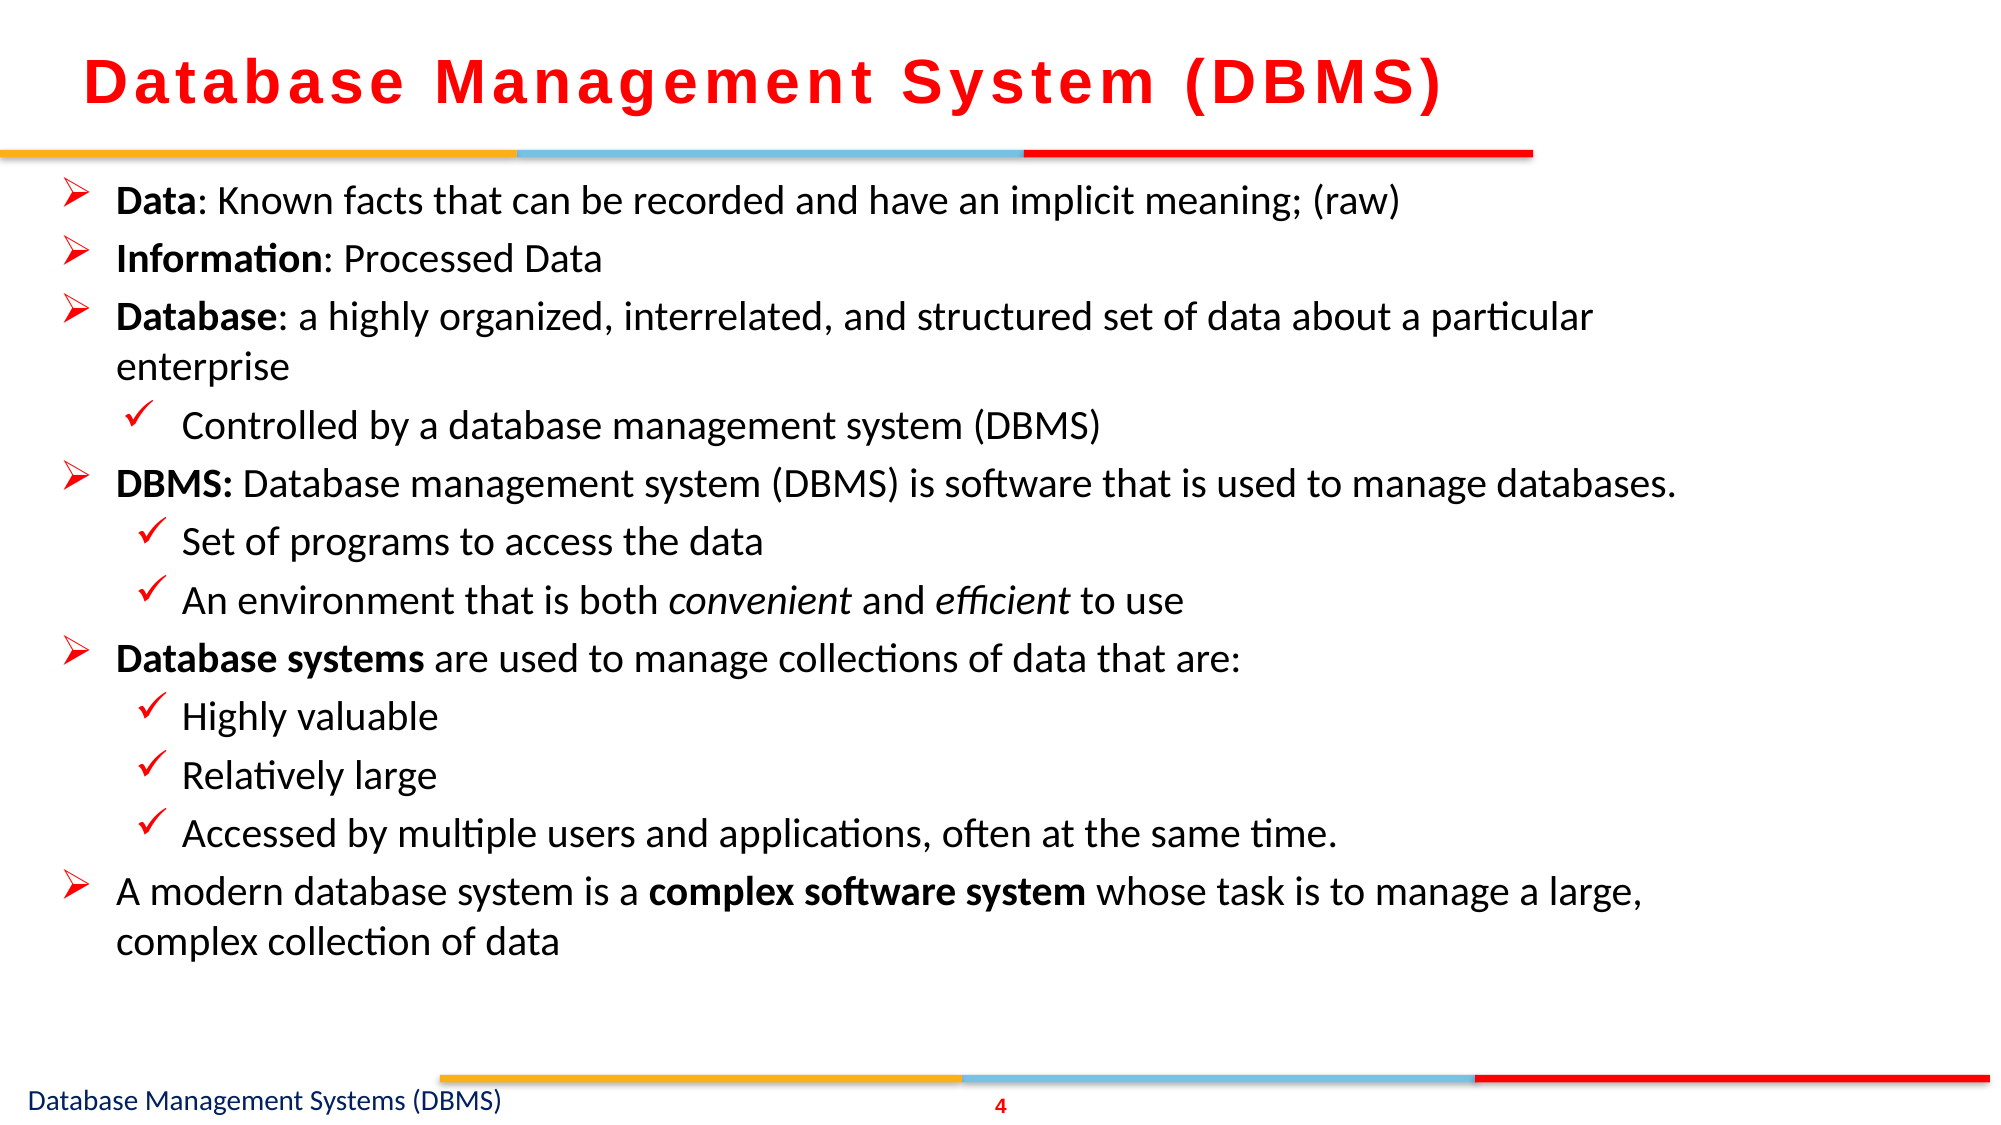

Database Management System (DBMS)
Data: Known facts that can be recorded and have an implicit meaning; (raw)
Information: Processed Data
Database: a highly organized, interrelated, and structured set of data about a particular enterprise
Controlled by a database management system (DBMS)
DBMS: Database management system (DBMS) is software that is used to manage databases.
Set of programs to access the data
An environment that is both convenient and efficient to use
Database systems are used to manage collections of data that are:
Highly valuable
Relatively large
Accessed by multiple users and applications, often at the same time.
A modern database system is a complex software system whose task is to manage a large, complex collection of data